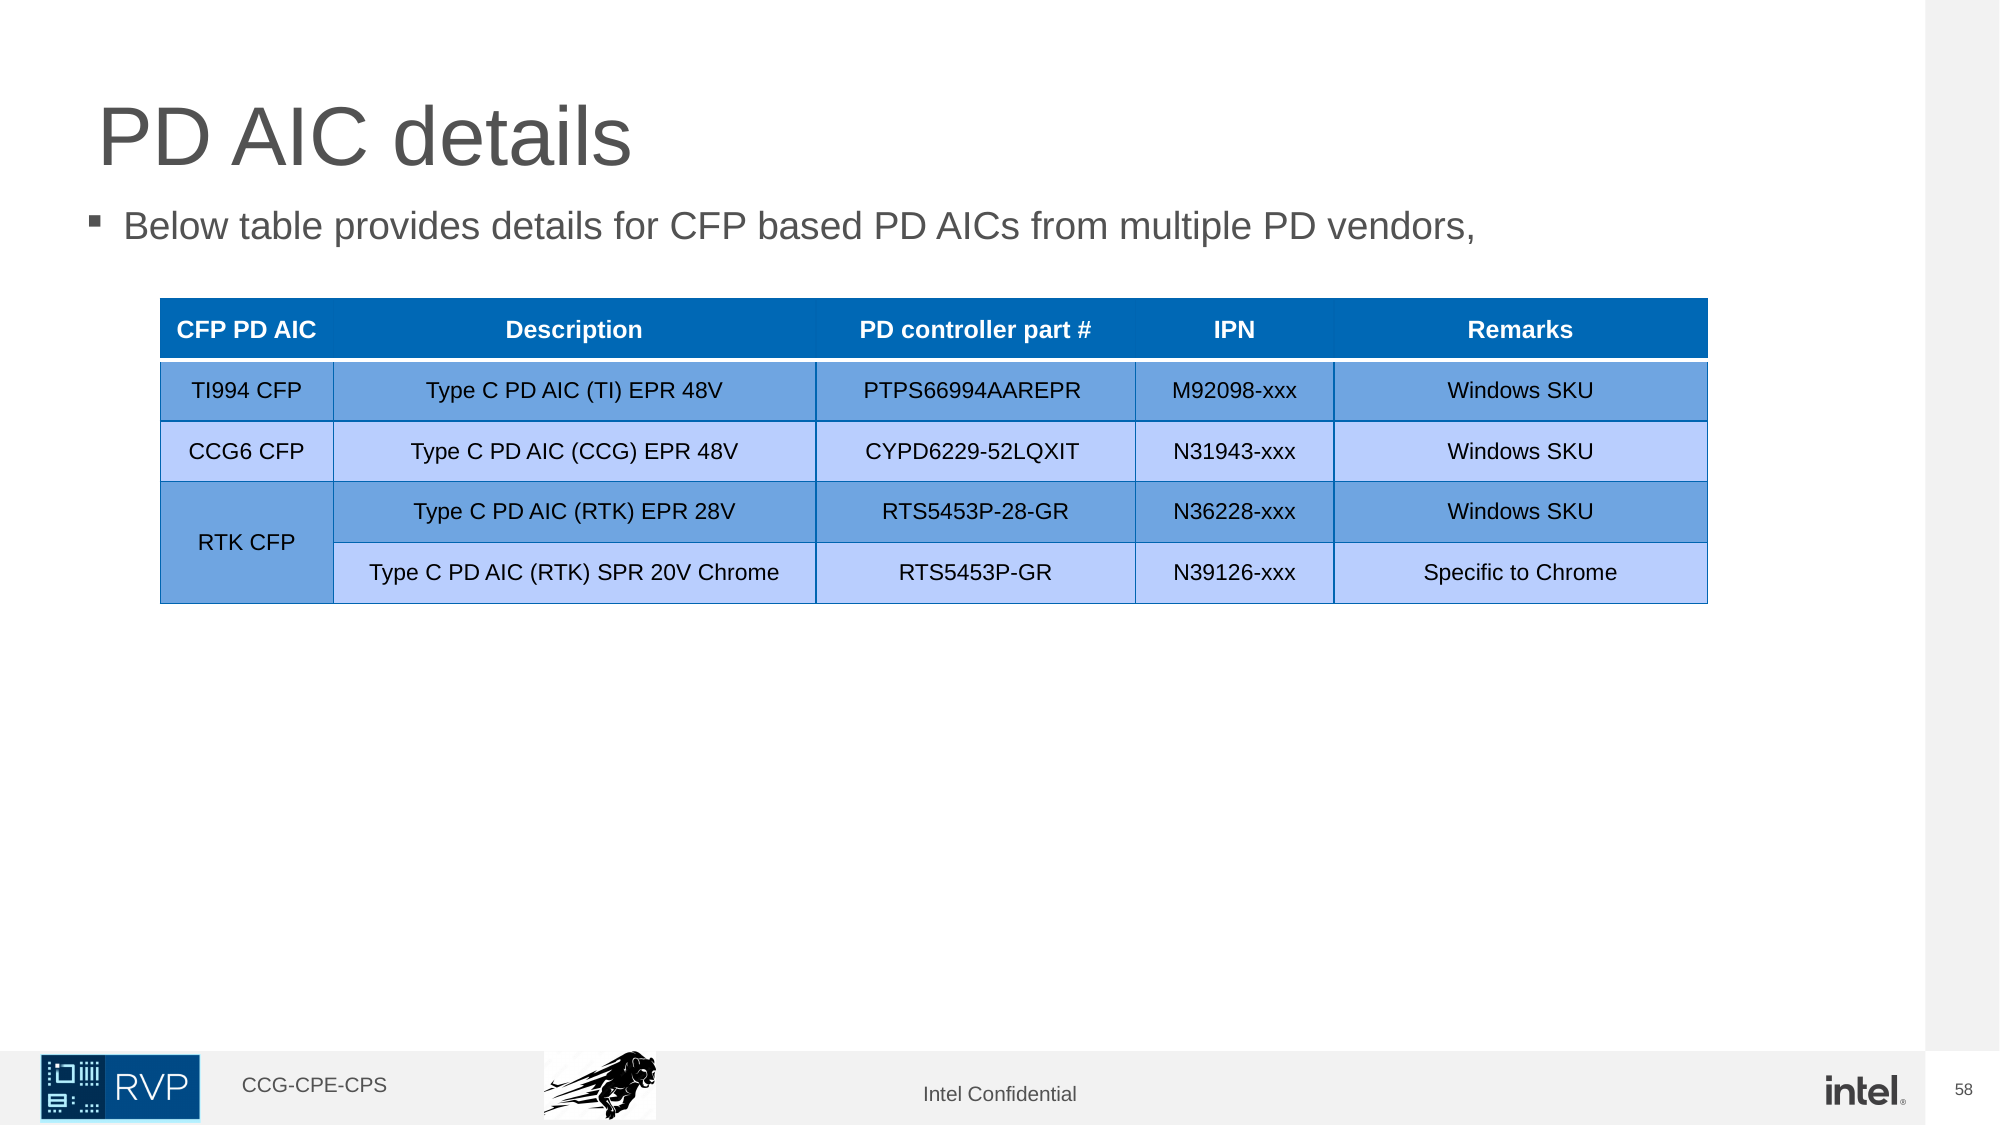

# PD AIC details
Below table provides details for CFP based PD AICs from multiple PD vendors,
| CFP PD AIC | Description | PD controller part # | IPN | Remarks |
| --- | --- | --- | --- | --- |
| TI994 CFP | Type C PD AIC (TI) EPR 48V | PTPS66994AAREPR | M92098-xxx | Windows SKU |
| CCG6 CFP | Type C PD AIC (CCG) EPR 48V | CYPD6229-52LQXIT | N31943-xxx | Windows SKU |
| RTK CFP | Type C PD AIC (RTK) EPR 28V | RTS5453P-28-GR | N36228-xxx | Windows SKU |
|  | Type C PD AIC (RTK) SPR 20V Chrome | RTS5453P-GR | N39126-xxx | Specific to Chrome |